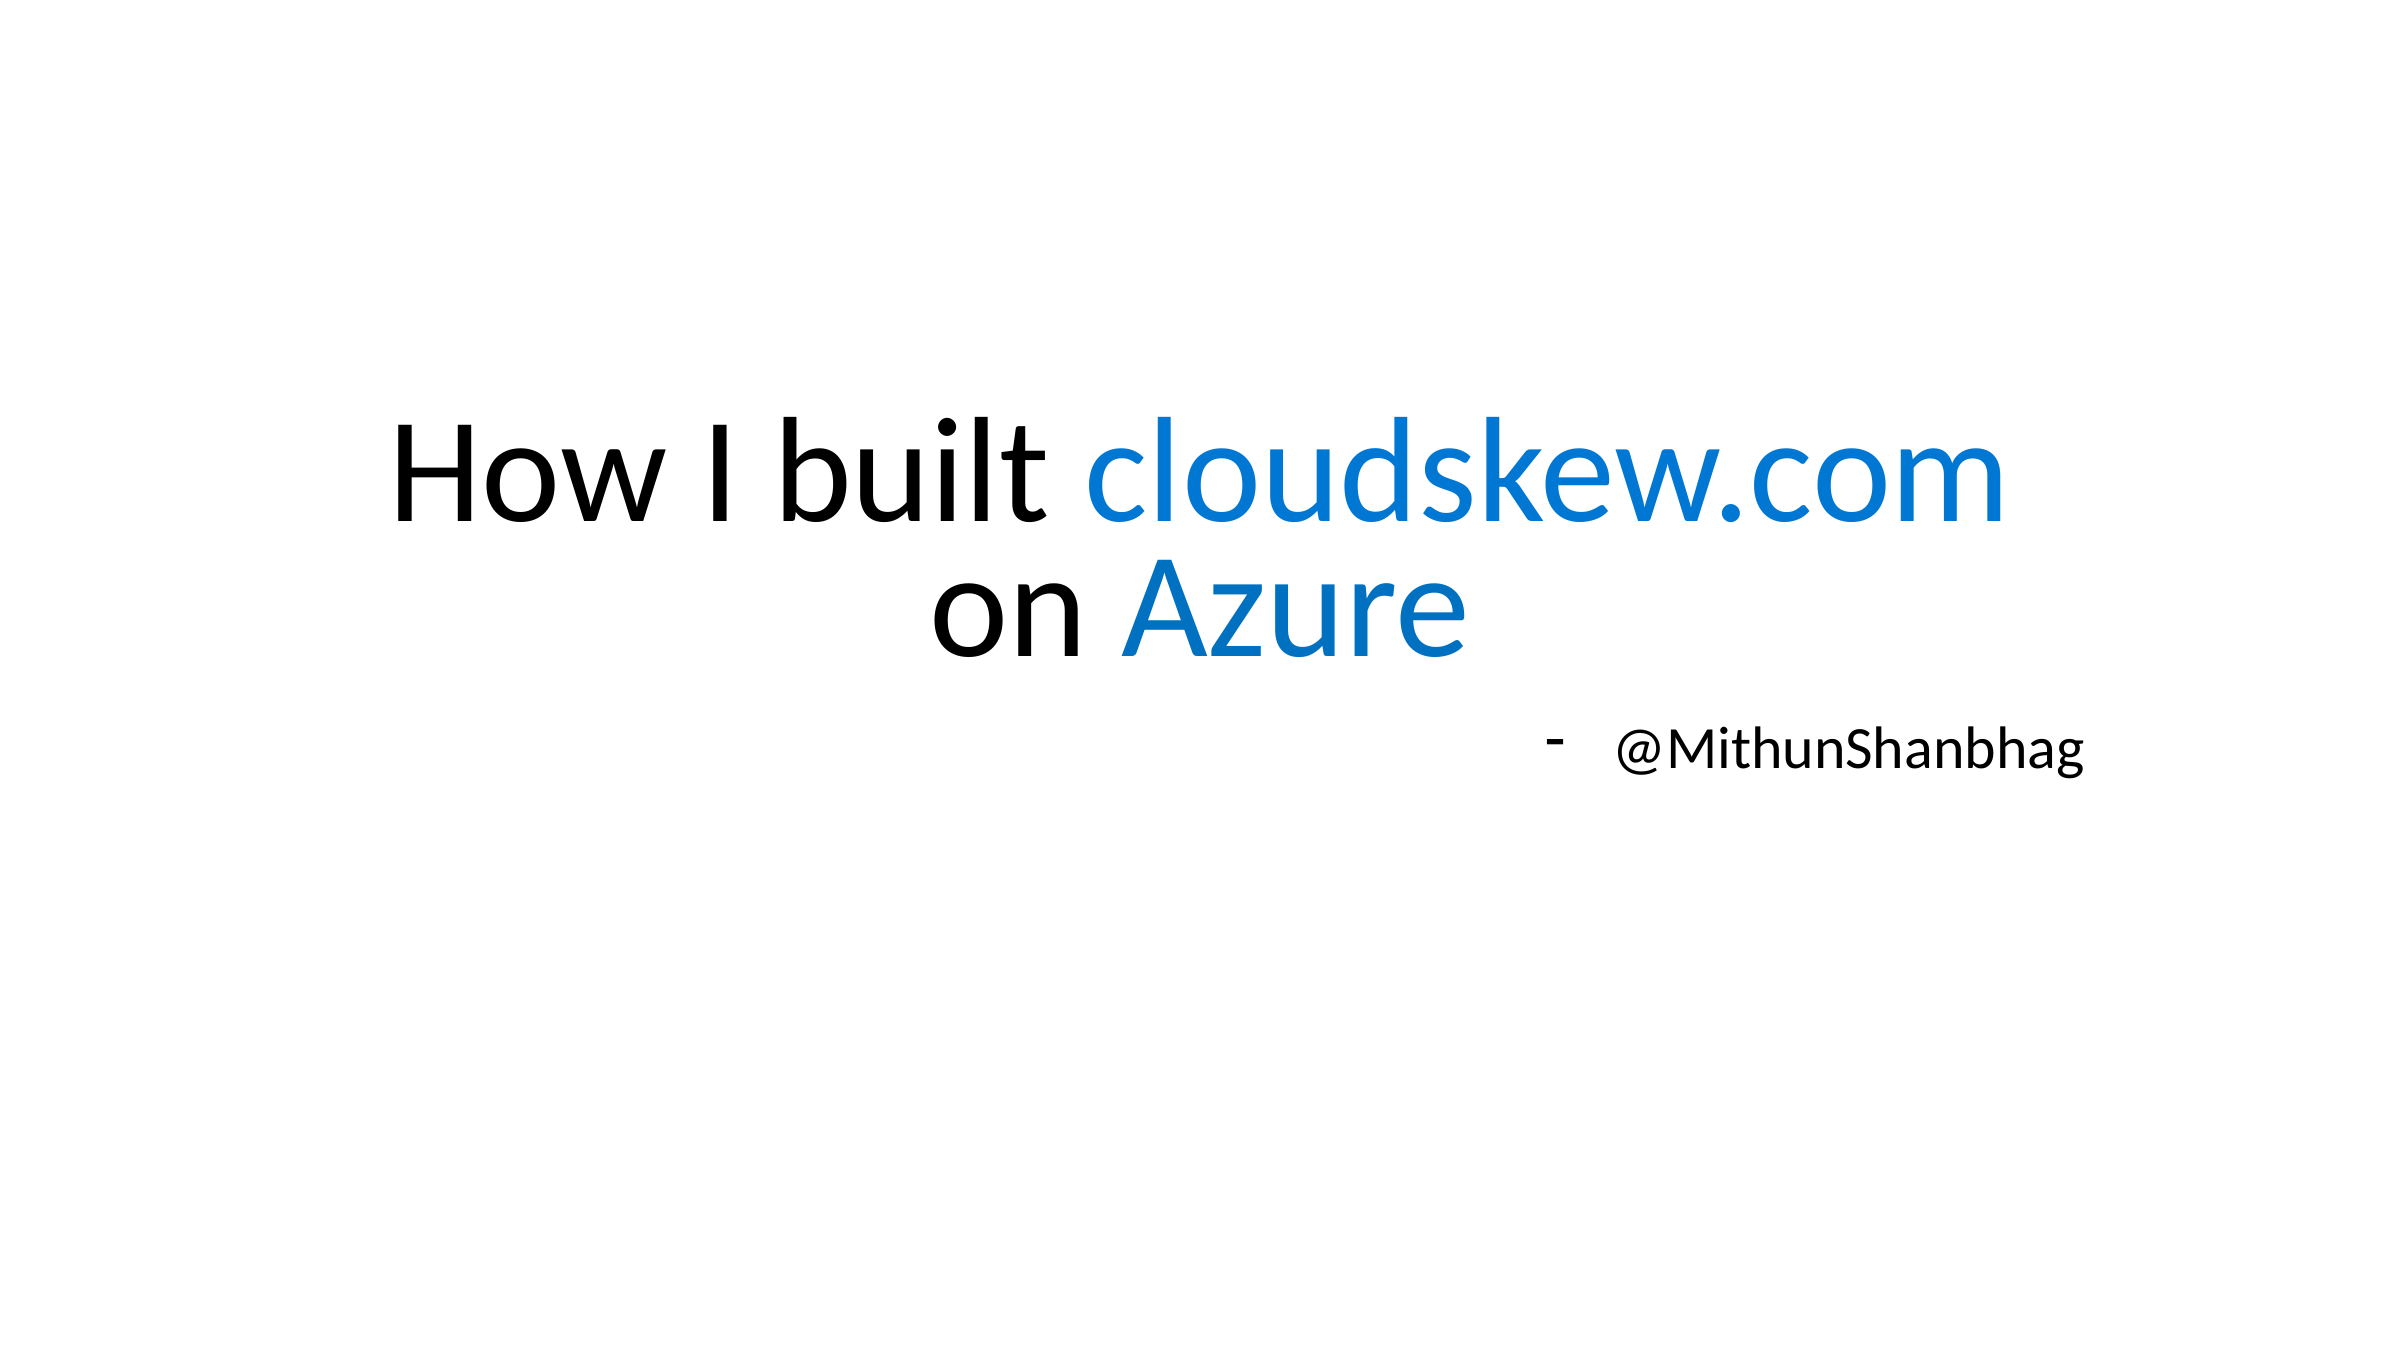

# How I built cloudskew.com on Azure
@MithunShanbhag